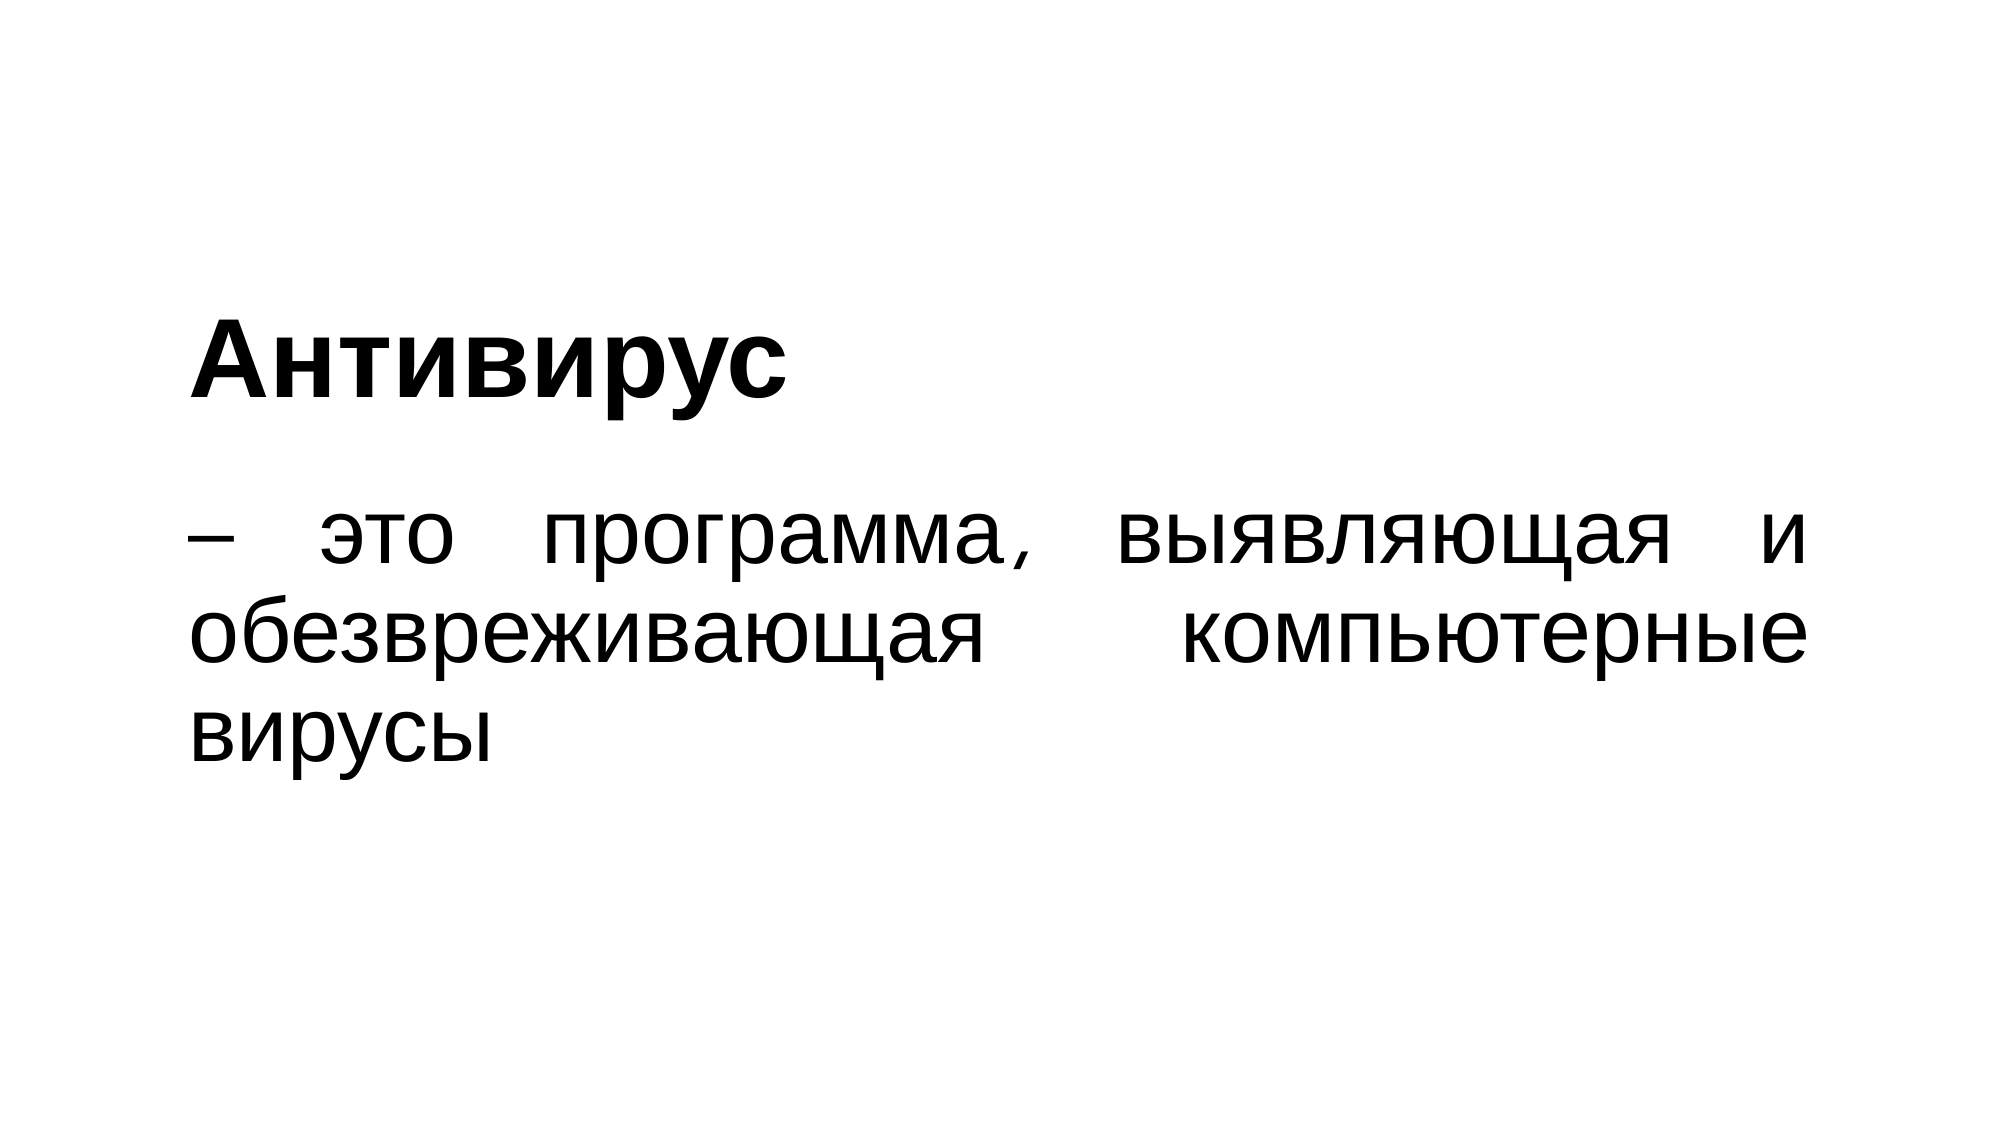

# Антивирус
– это программа, выявляющая и обезвреживающая компьютерные вирусы